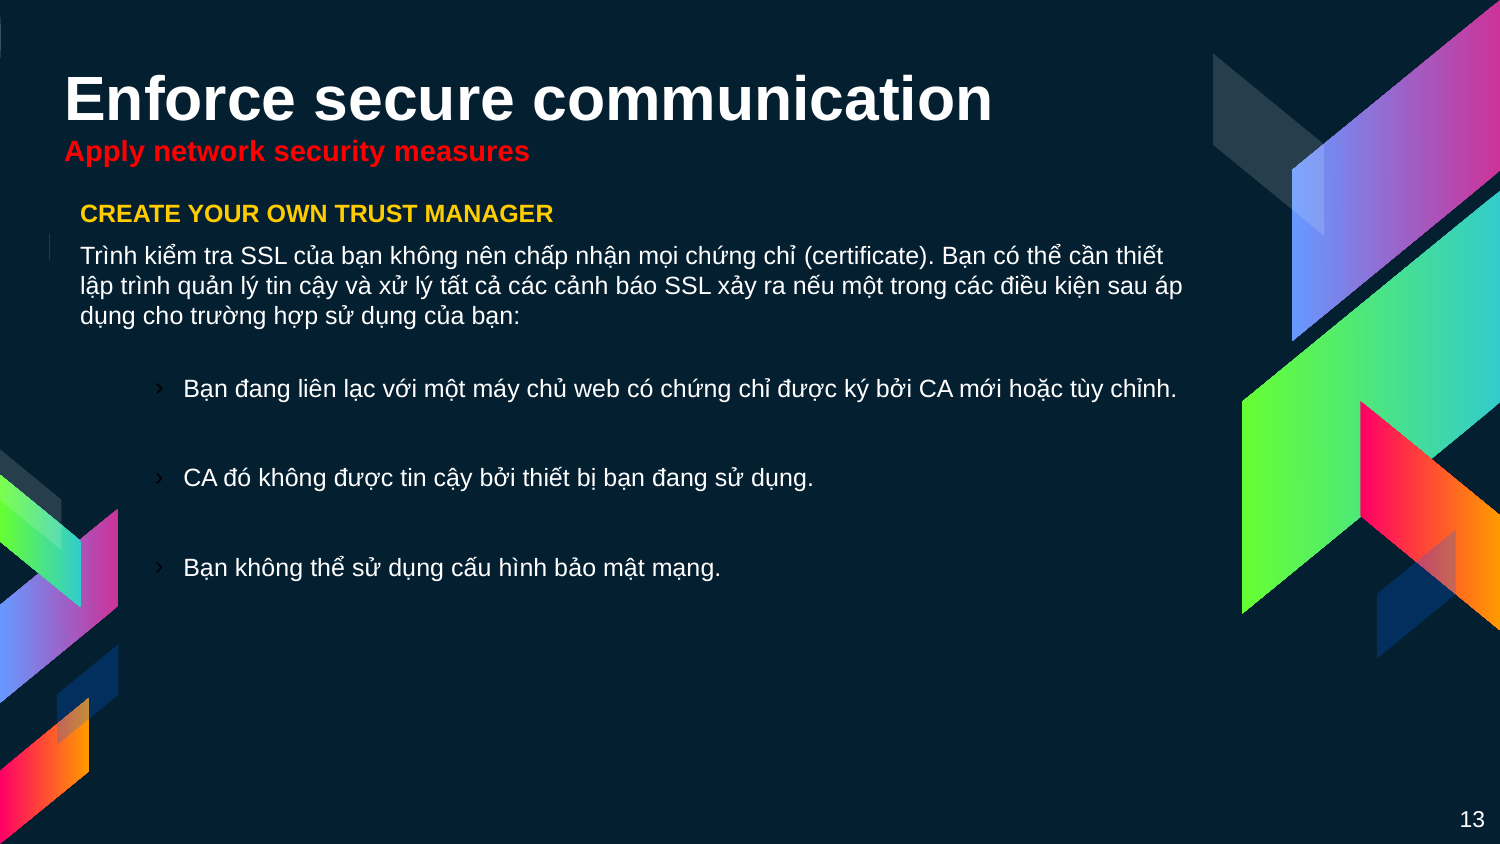

# Enforce secure communication Apply network security measures
CREATE YOUR OWN TRUST MANAGER
Trình kiểm tra SSL của bạn không nên chấp nhận mọi chứng chỉ (certificate). Bạn có thể cần thiết lập trình quản lý tin cậy và xử lý tất cả các cảnh báo SSL xảy ra nếu một trong các điều kiện sau áp dụng cho trường hợp sử dụng của bạn:

Bạn đang liên lạc với một máy chủ web có chứng chỉ được ký bởi CA mới hoặc tùy chỉnh.

CA đó không được tin cậy bởi thiết bị bạn đang sử dụng.

Bạn không thể sử dụng cấu hình bảo mật mạng.

13